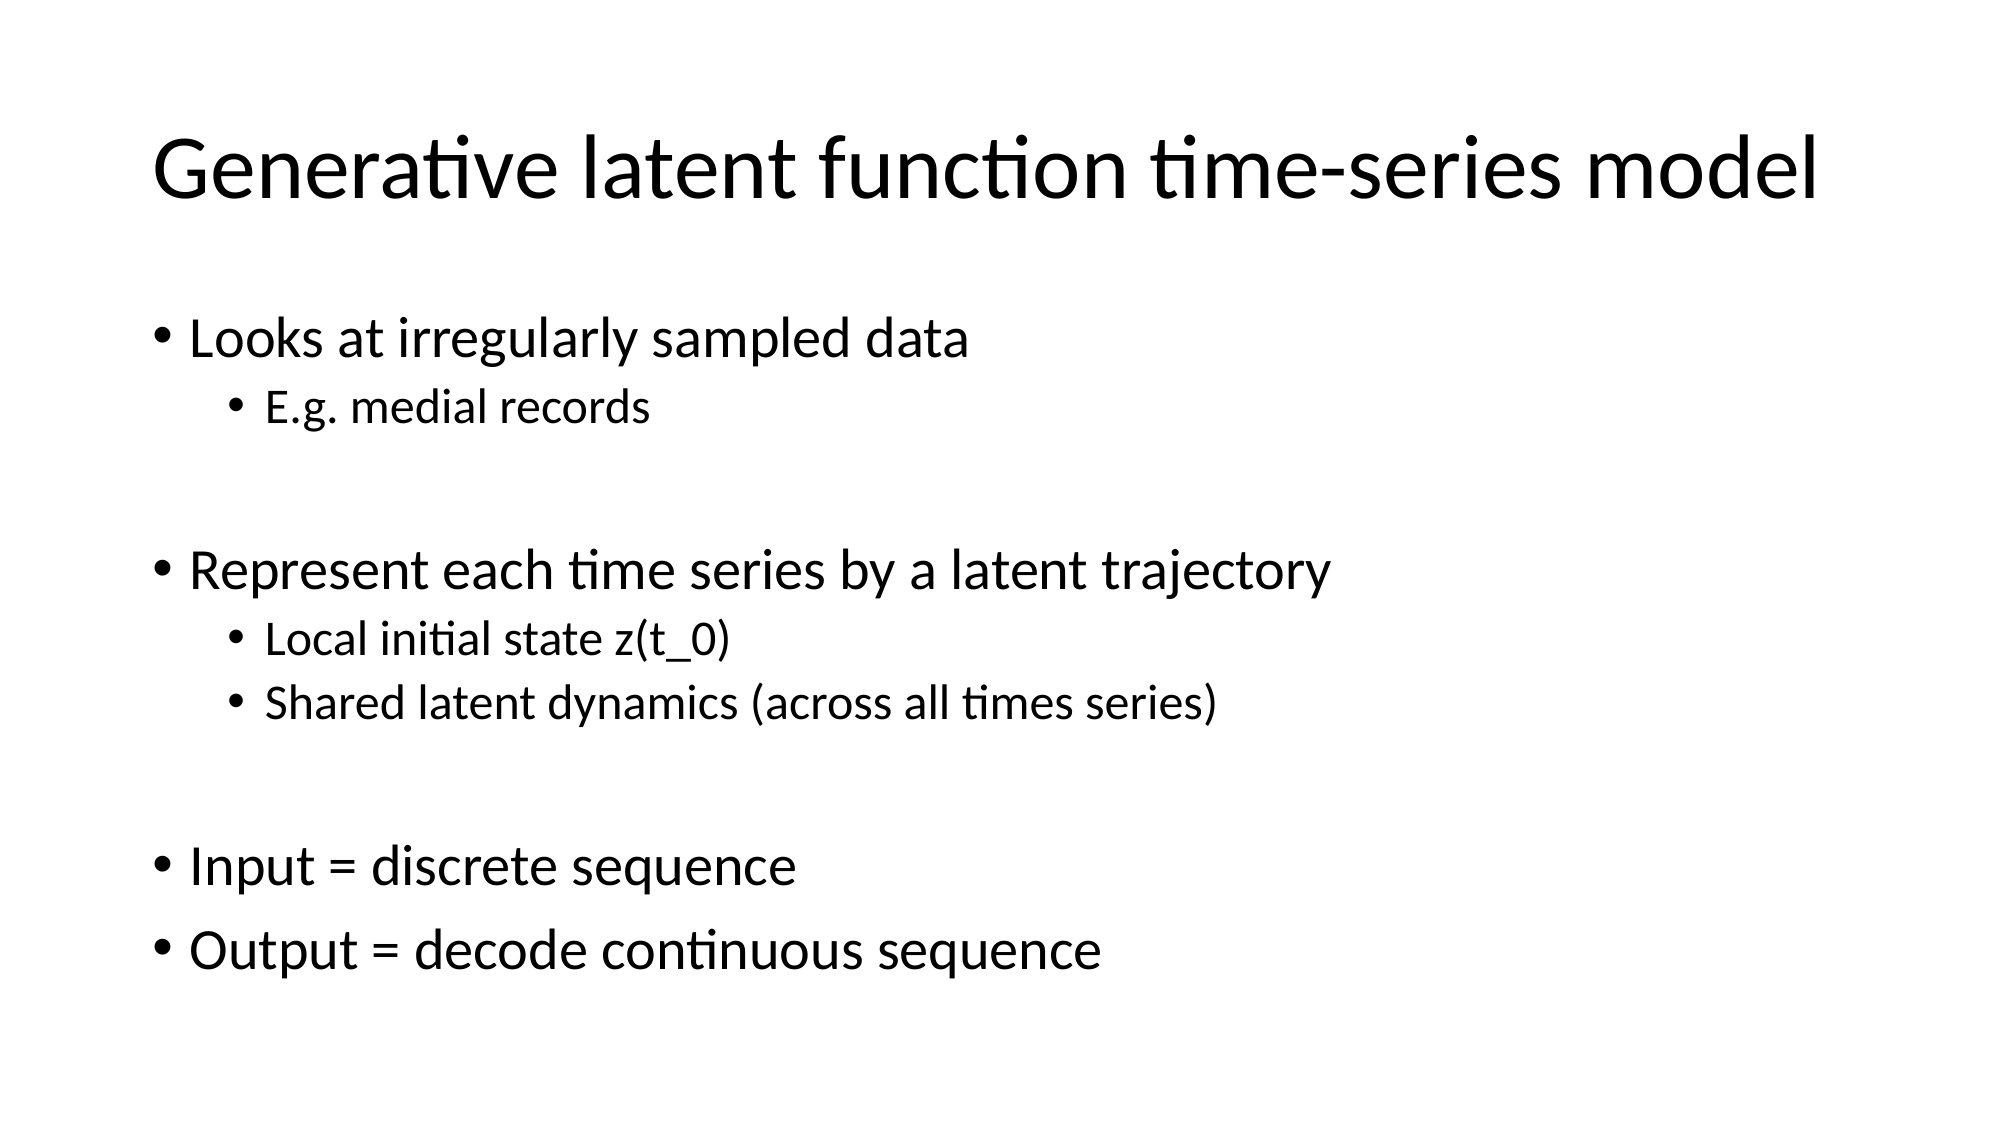

# Generative latent function time-series model
Looks at irregularly sampled data
E.g. medial records

Represent each time series by a latent trajectory
Local initial state z(t_0)
Shared latent dynamics (across all times series)

Input = discrete sequence
Output = decode continuous sequence